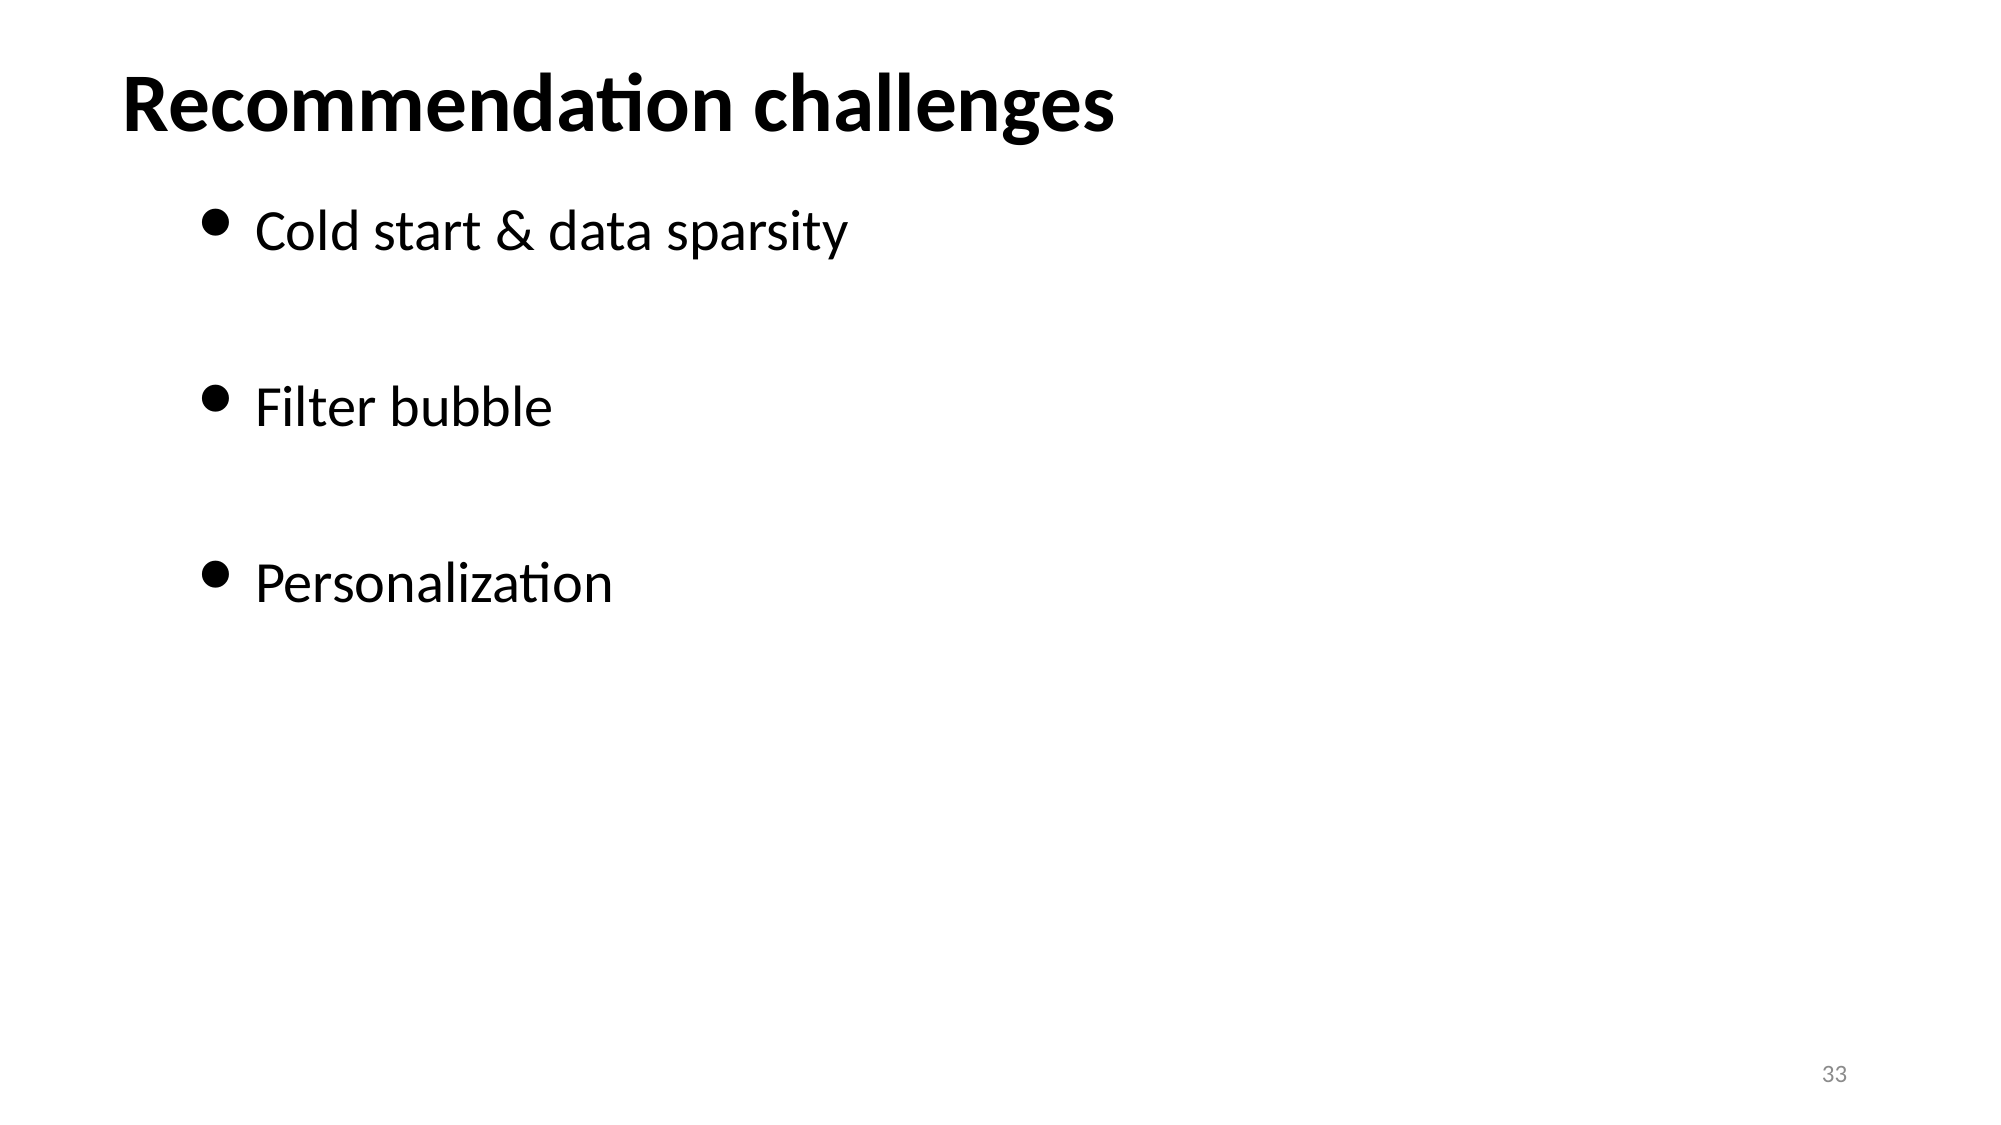

# Recommendation challenges
Cold start & data sparsity

Filter bubble

Personalization

33